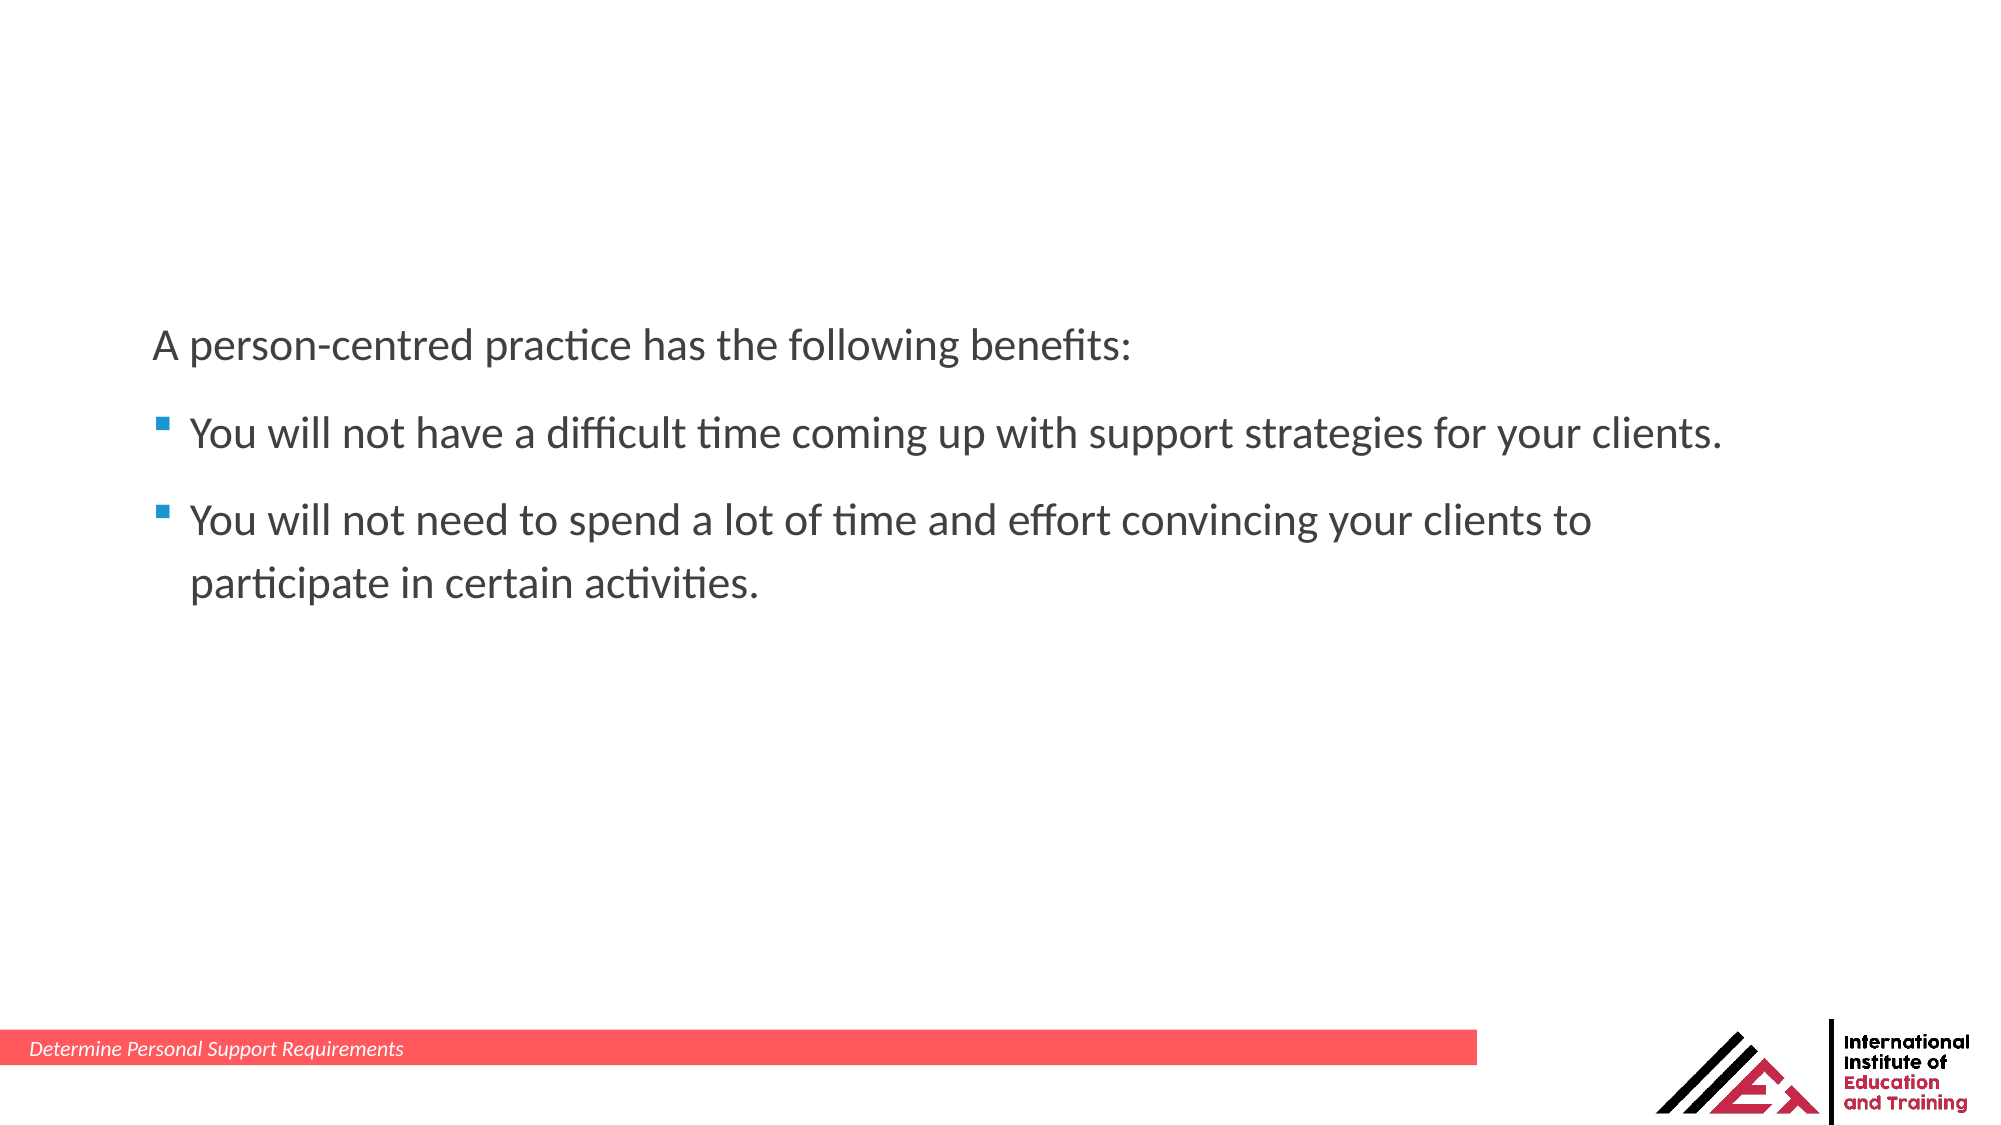

A person-centred practice has the following benefits:
You will not have a difficult time coming up with support strategies for your clients.
You will not need to spend a lot of time and effort convincing your clients to participate in certain activities.
Determine Personal Support Requirements